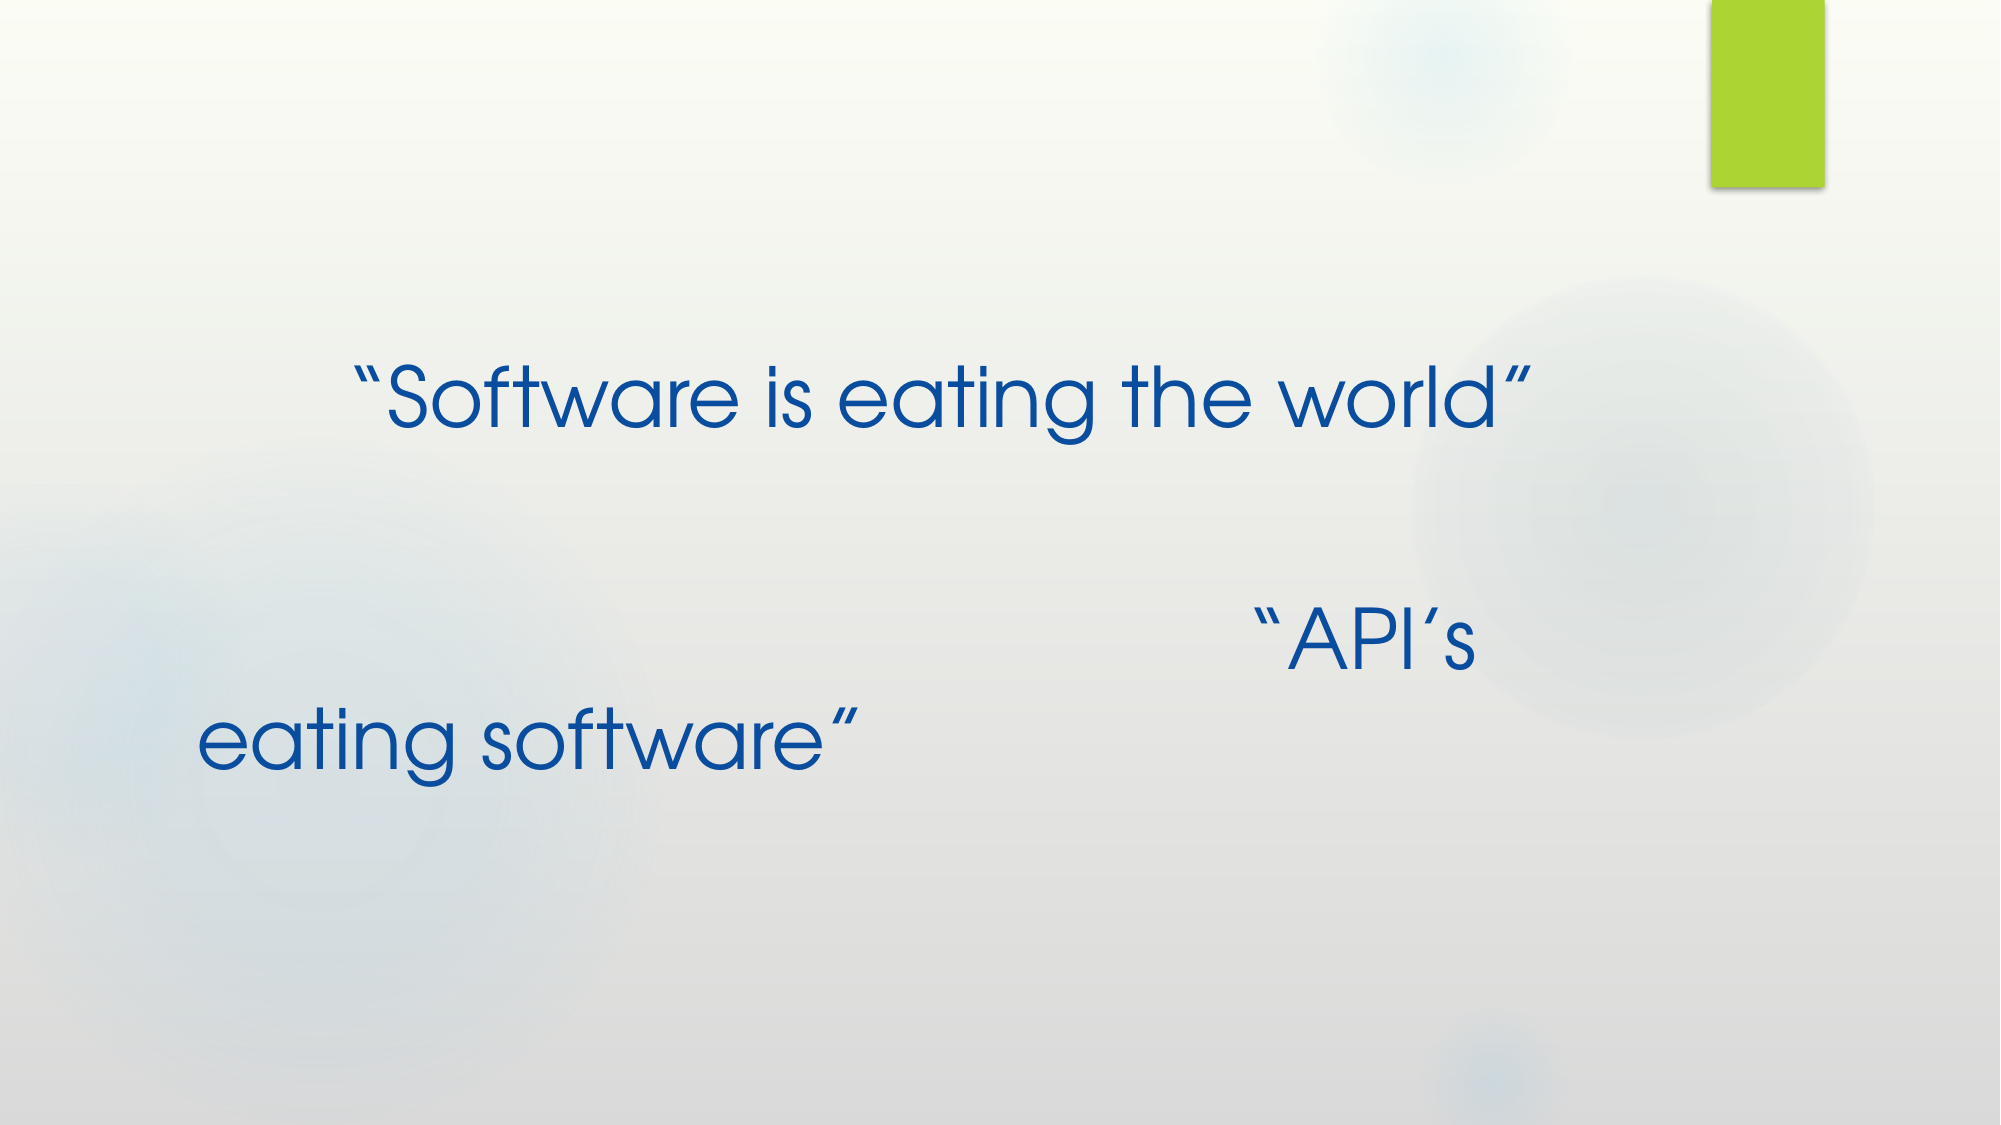

“Software is eating the world”

							“API’s eating software”